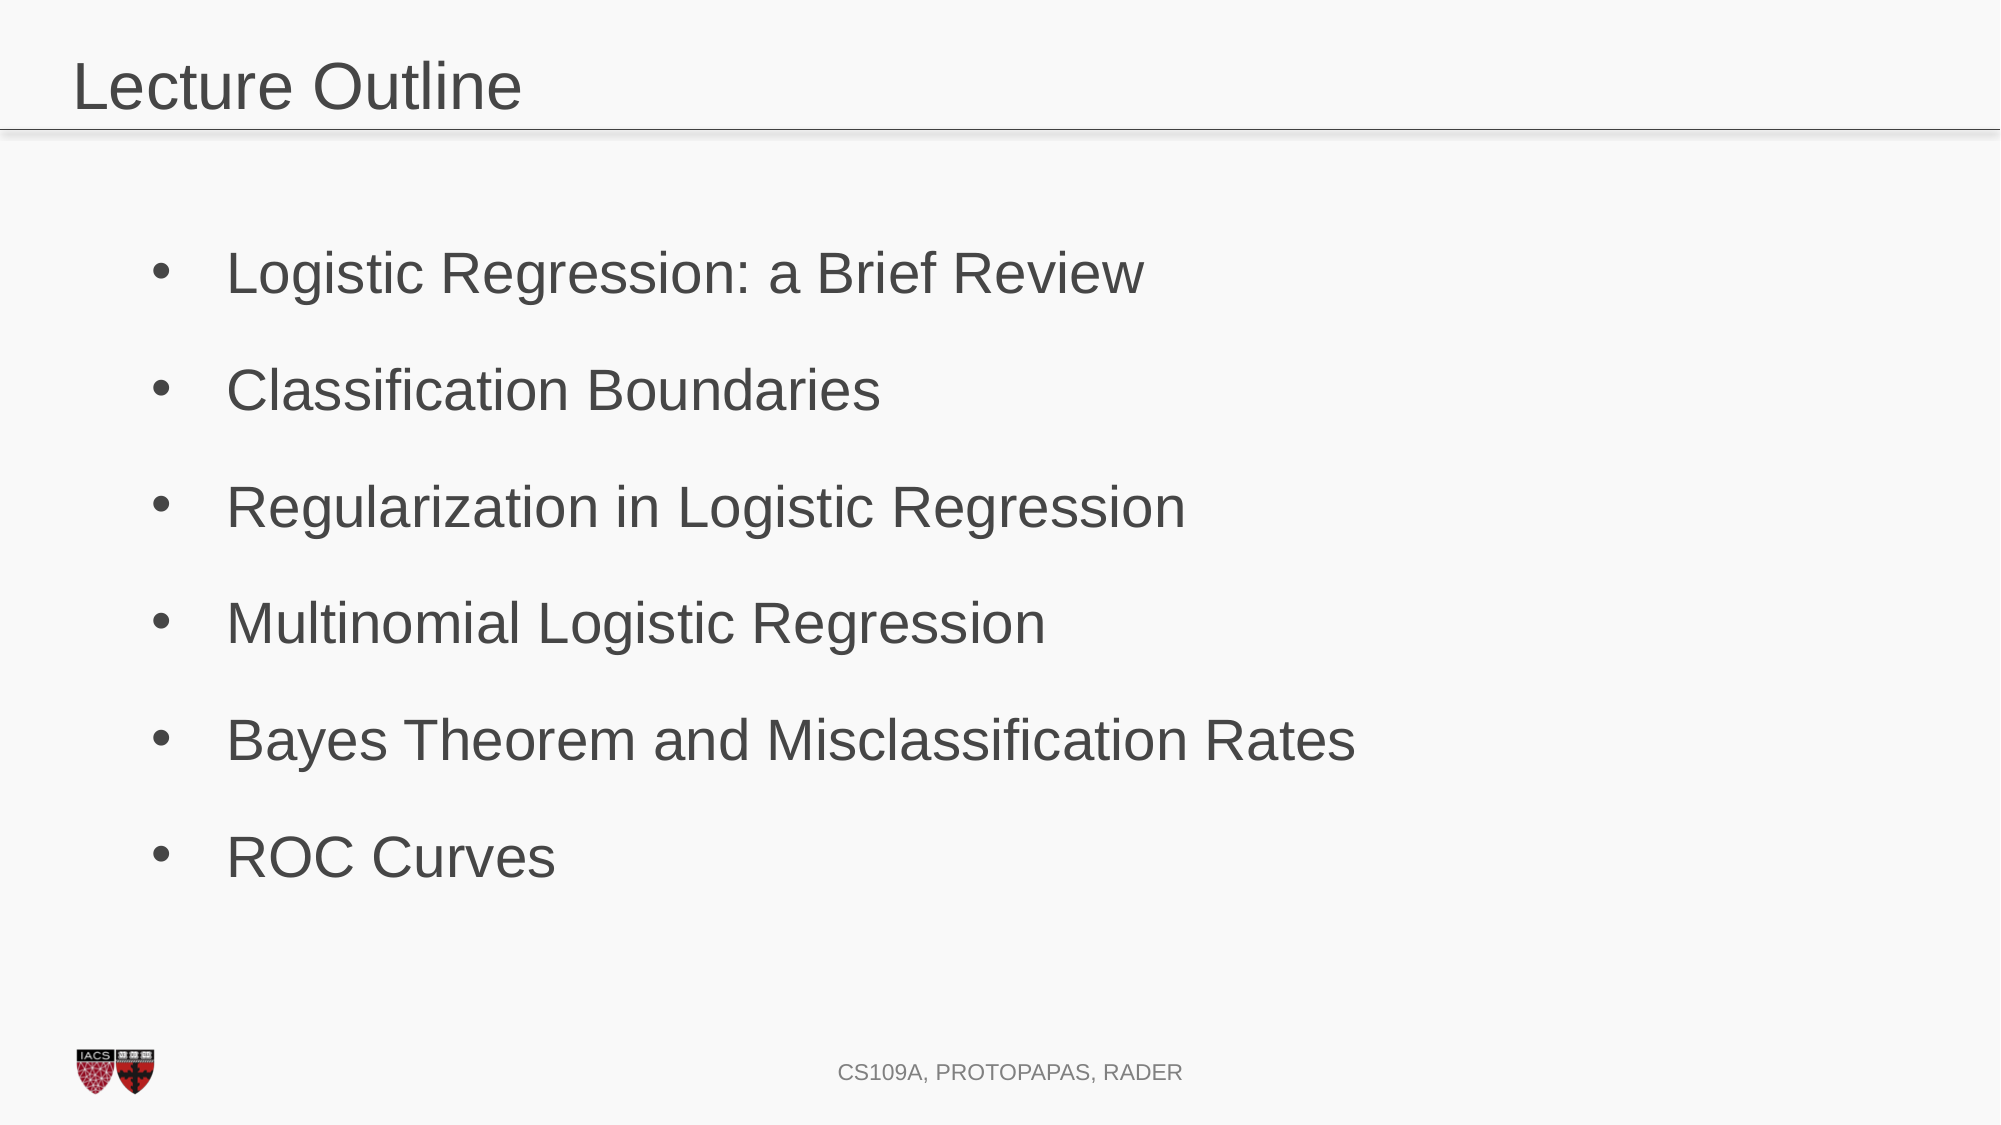

# Lecture Outline
Logistic Regression: a Brief Review
Classification Boundaries
Regularization in Logistic Regression
Multinomial Logistic Regression
Bayes Theorem and Misclassification Rates
ROC Curves